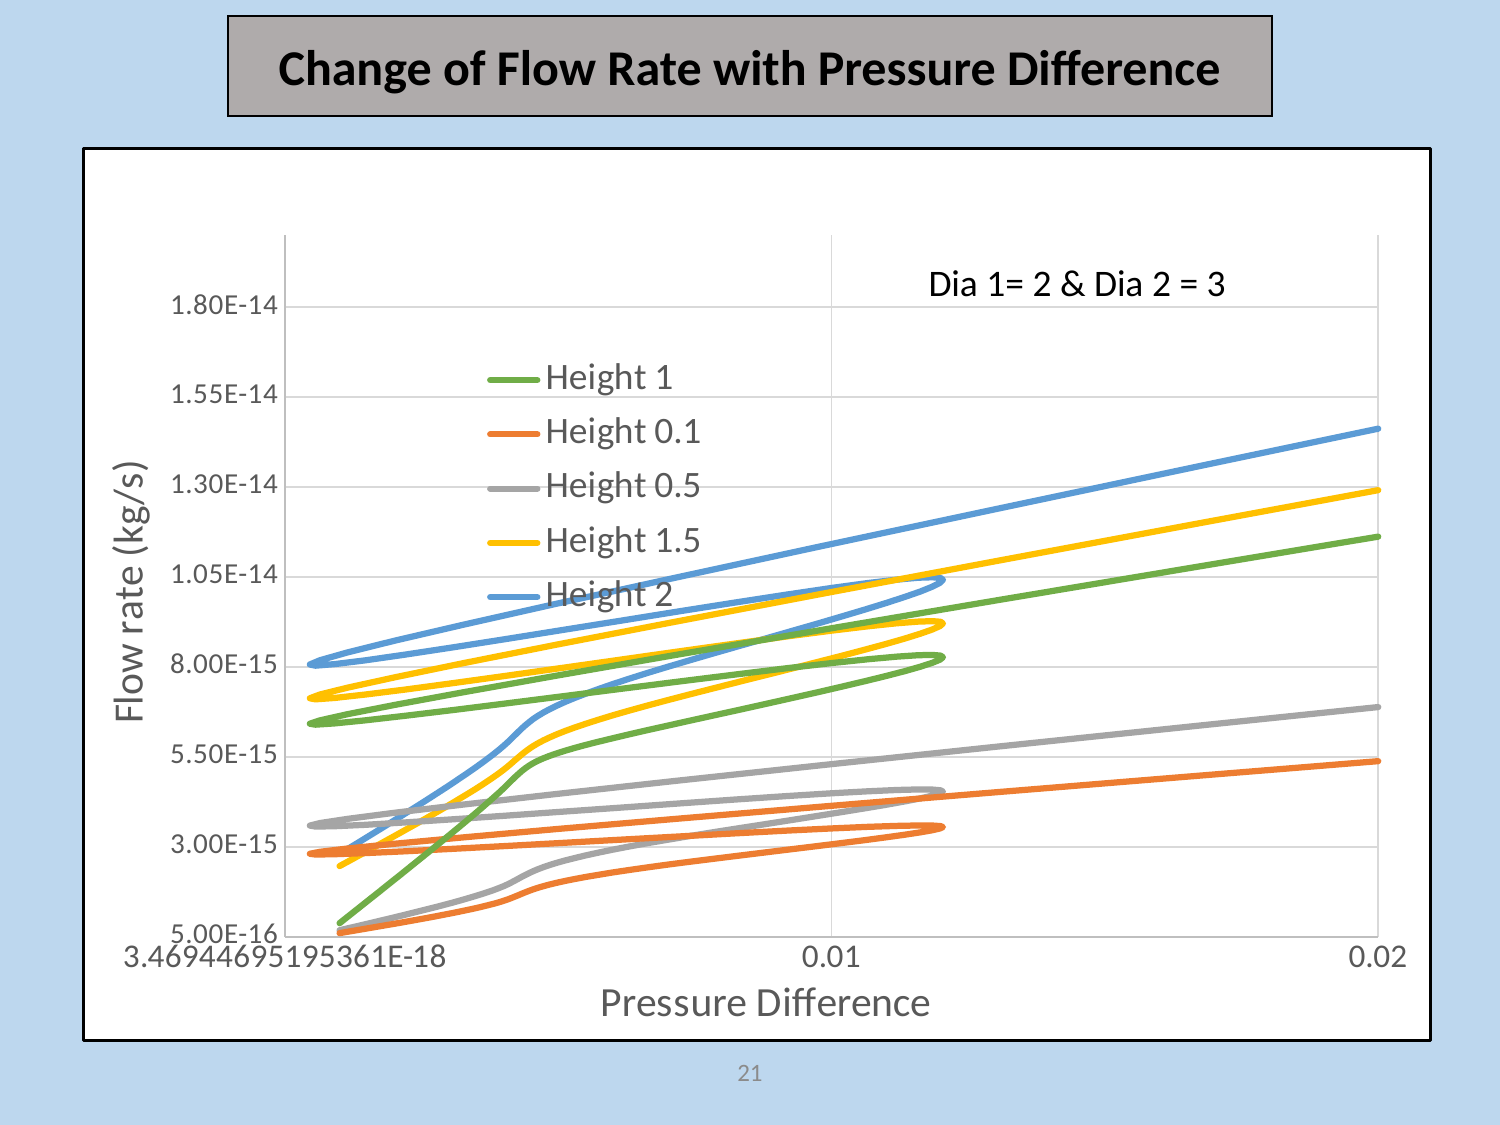

Change of Flow Rate with Pressure Difference

### Chart

| Category |  |  |  |  |  |
|---|---|---|---|---|---|
Dia 1= 2 & Dia 2 = 3
21